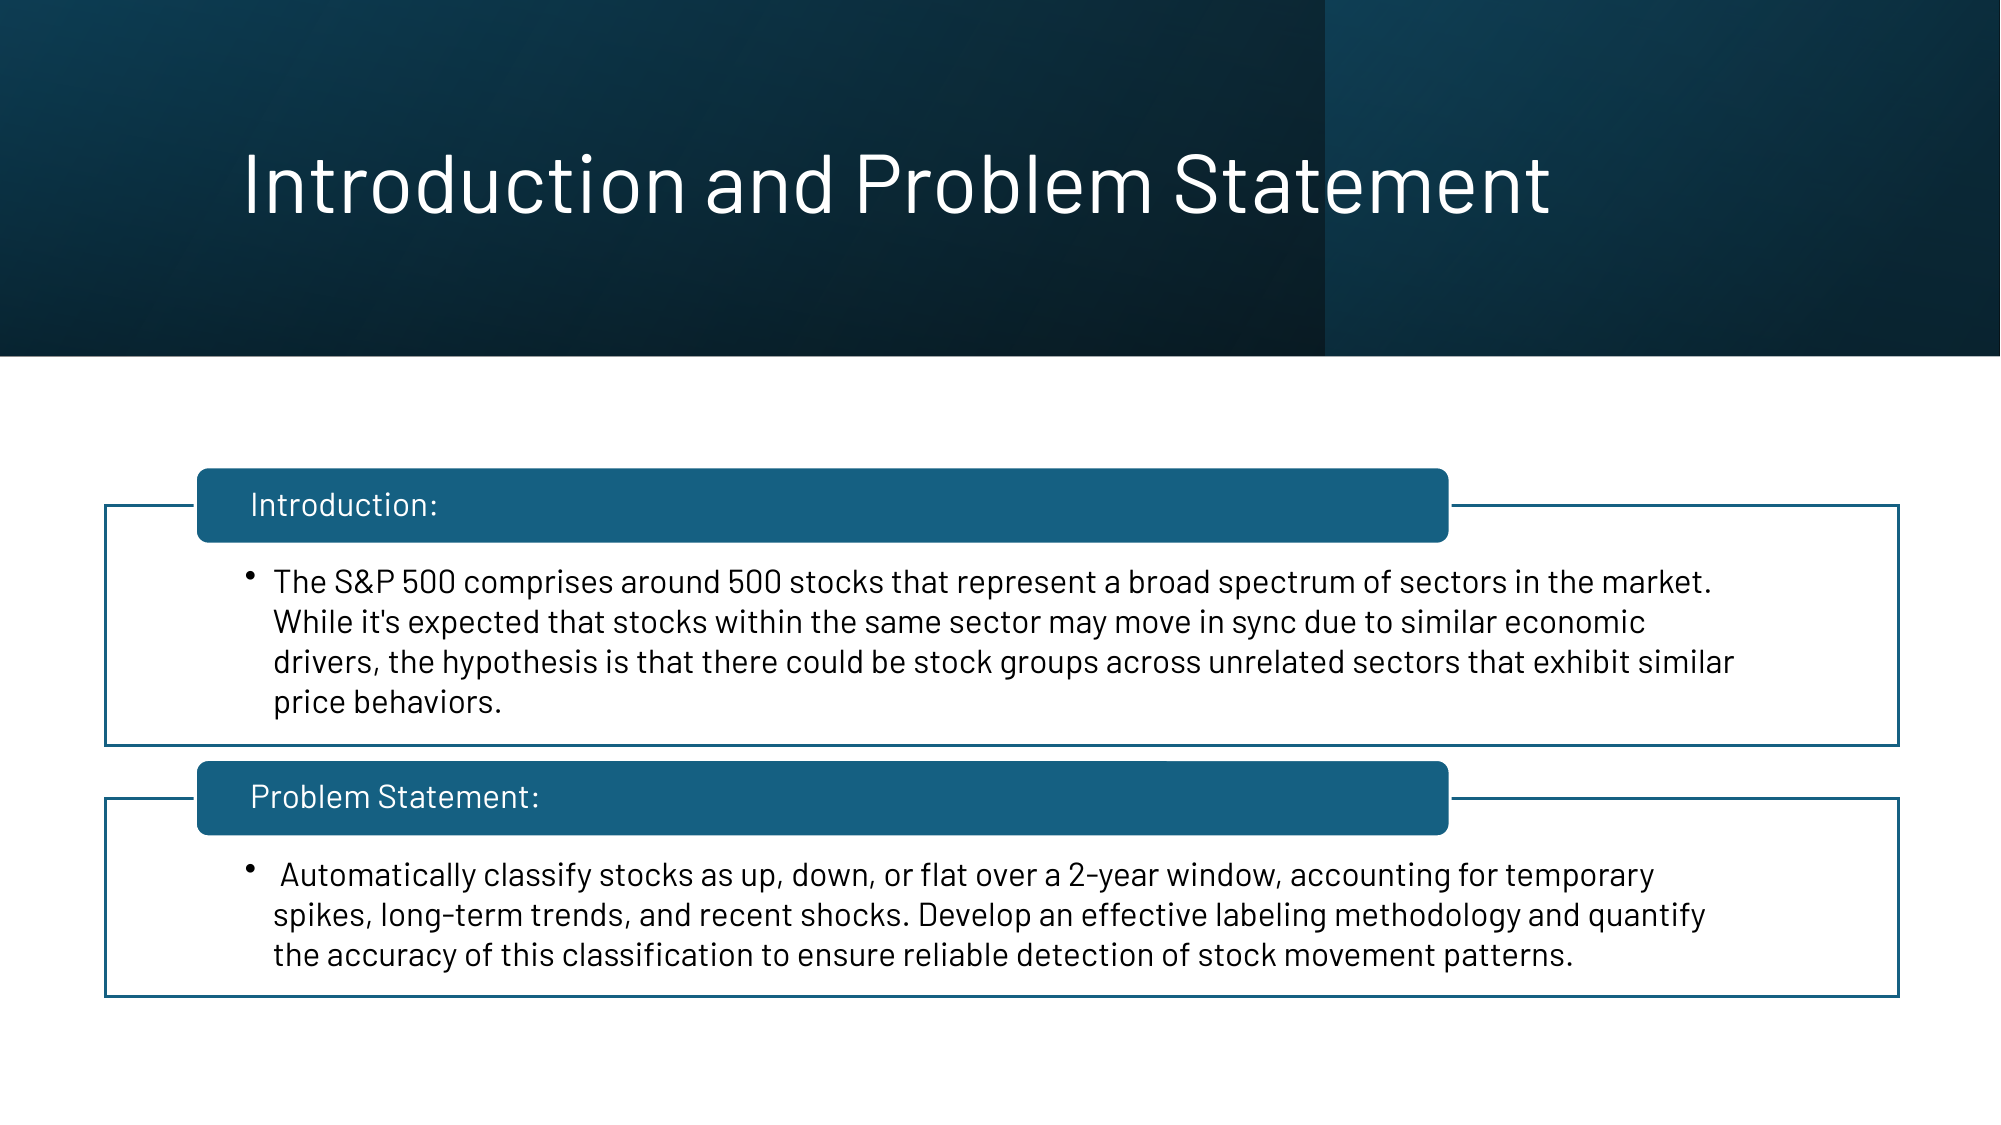

# Introduction and Problem Statement
The S&P 500 comprises around 500 stocks that represent a broad spectrum of sectors in the market. While it's expected that stocks within the same sector may move in sync due to similar economic drivers, the hypothesis is that there could be stock groups across unrelated sectors that exhibit similar price behaviors.
Introduction:
 Automatically classify stocks as up, down, or flat over a 2-year window, accounting for temporary spikes, long-term trends, and recent shocks. Develop an effective labeling methodology and quantify the accuracy of this classification to ensure reliable detection of stock movement patterns.
Problem Statement: